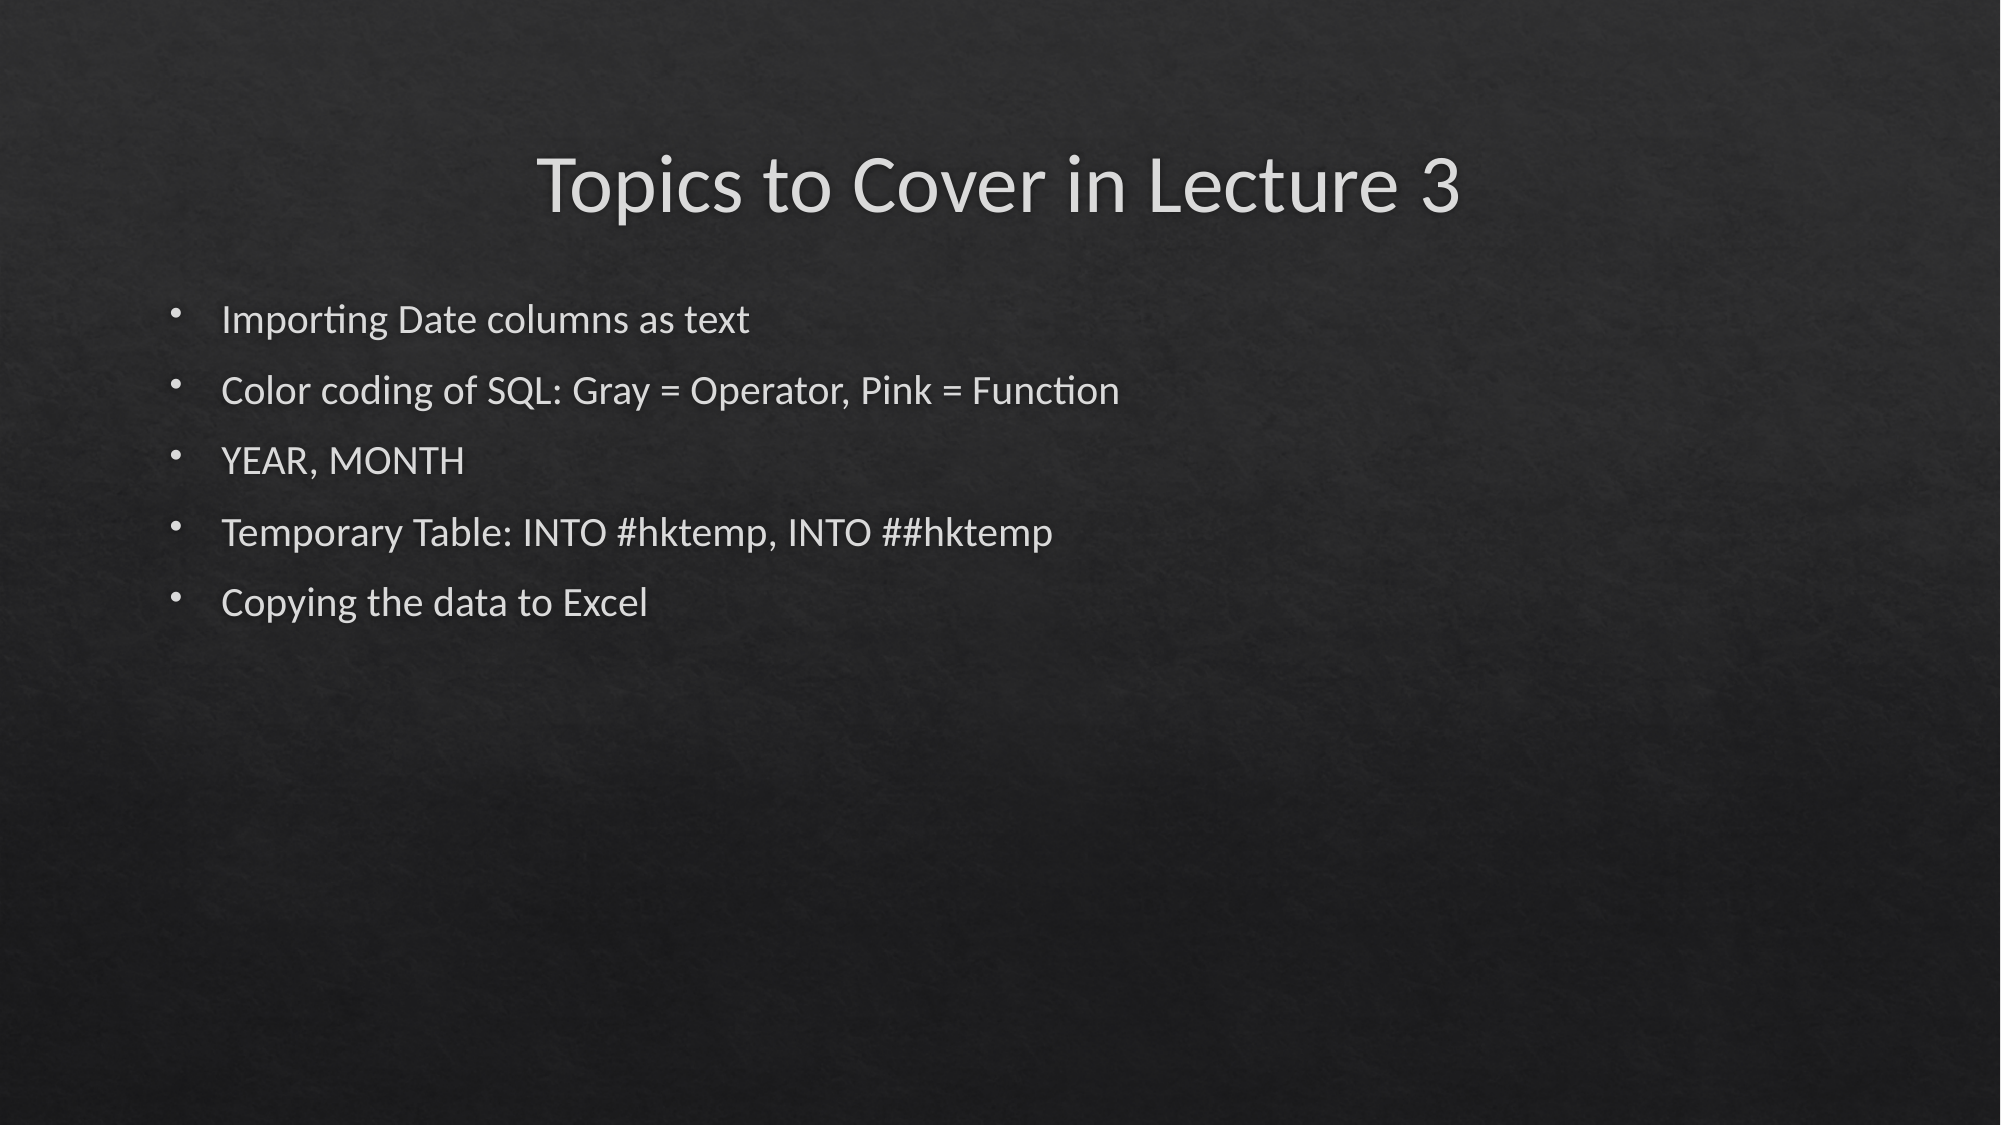

# Topics to Cover in Lecture 3
Importing Date columns as text
Color coding of SQL: Gray = Operator, Pink = Function
YEAR, MONTH
Temporary Table: INTO #hktemp, INTO ##hktemp
Copying the data to Excel